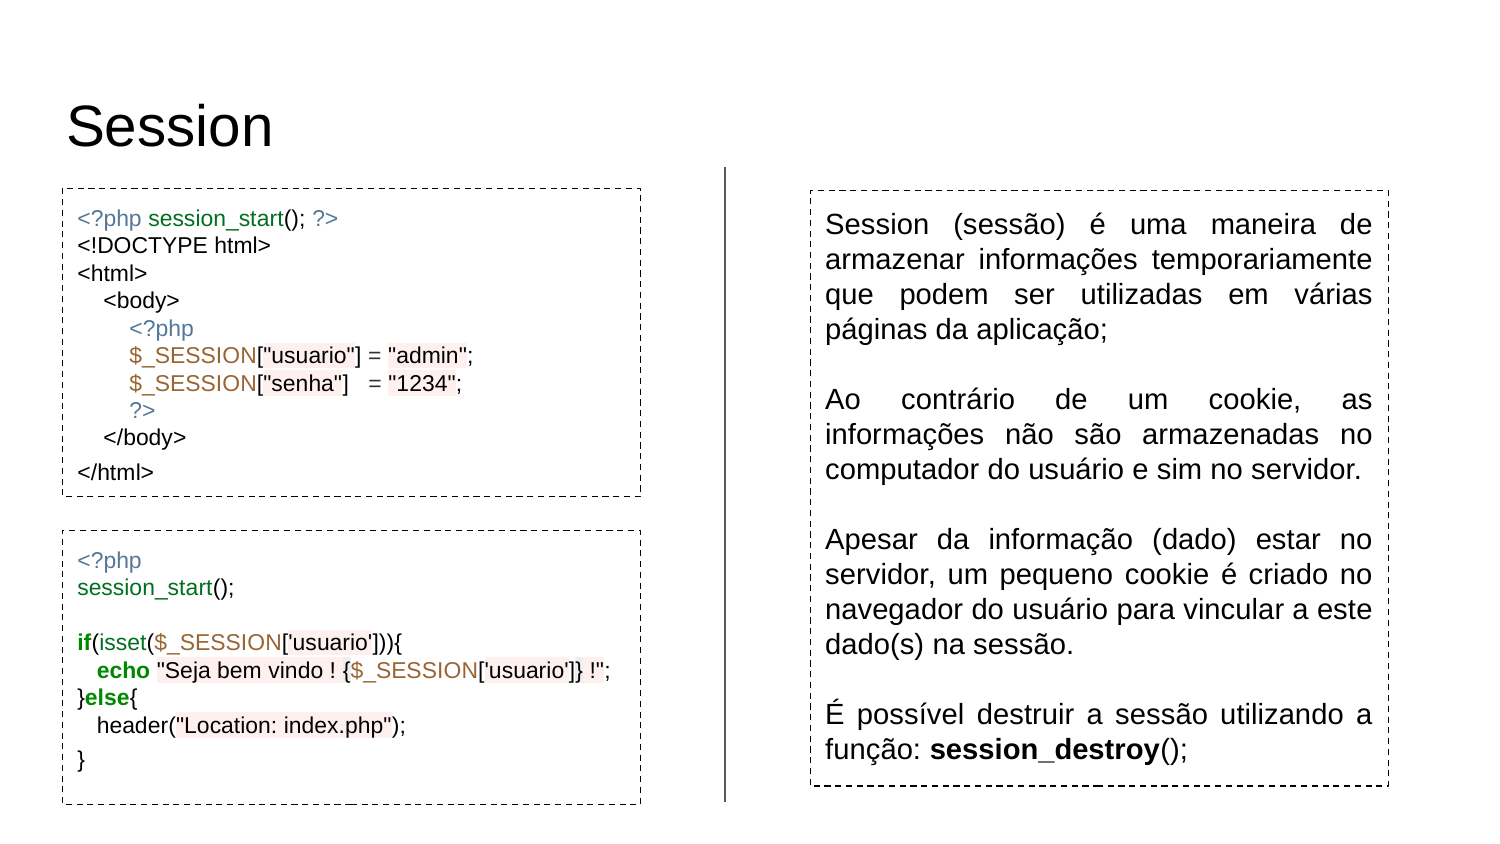

# Session
<?php session_start(); ?>
<!DOCTYPE html>
<html>
    <body>
        <?php
        $_SESSION["usuario"] = "admin";
        $_SESSION["senha"]   = "1234";
        ?>
    </body>
</html>
Session (sessão) é uma maneira de armazenar informações temporariamente que podem ser utilizadas em várias páginas da aplicação;

Ao contrário de um cookie, as informações não são armazenadas no computador do usuário e sim no servidor.

Apesar da informação (dado) estar no servidor, um pequeno cookie é criado no navegador do usuário para vincular a este dado(s) na sessão.

É possível destruir a sessão utilizando a função: session_destroy();
<?php
session_start();

if(isset($_SESSION['usuario'])){
   echo "Seja bem vindo ! {$_SESSION['usuario']} !";
}else{
   header("Location: index.php");
}